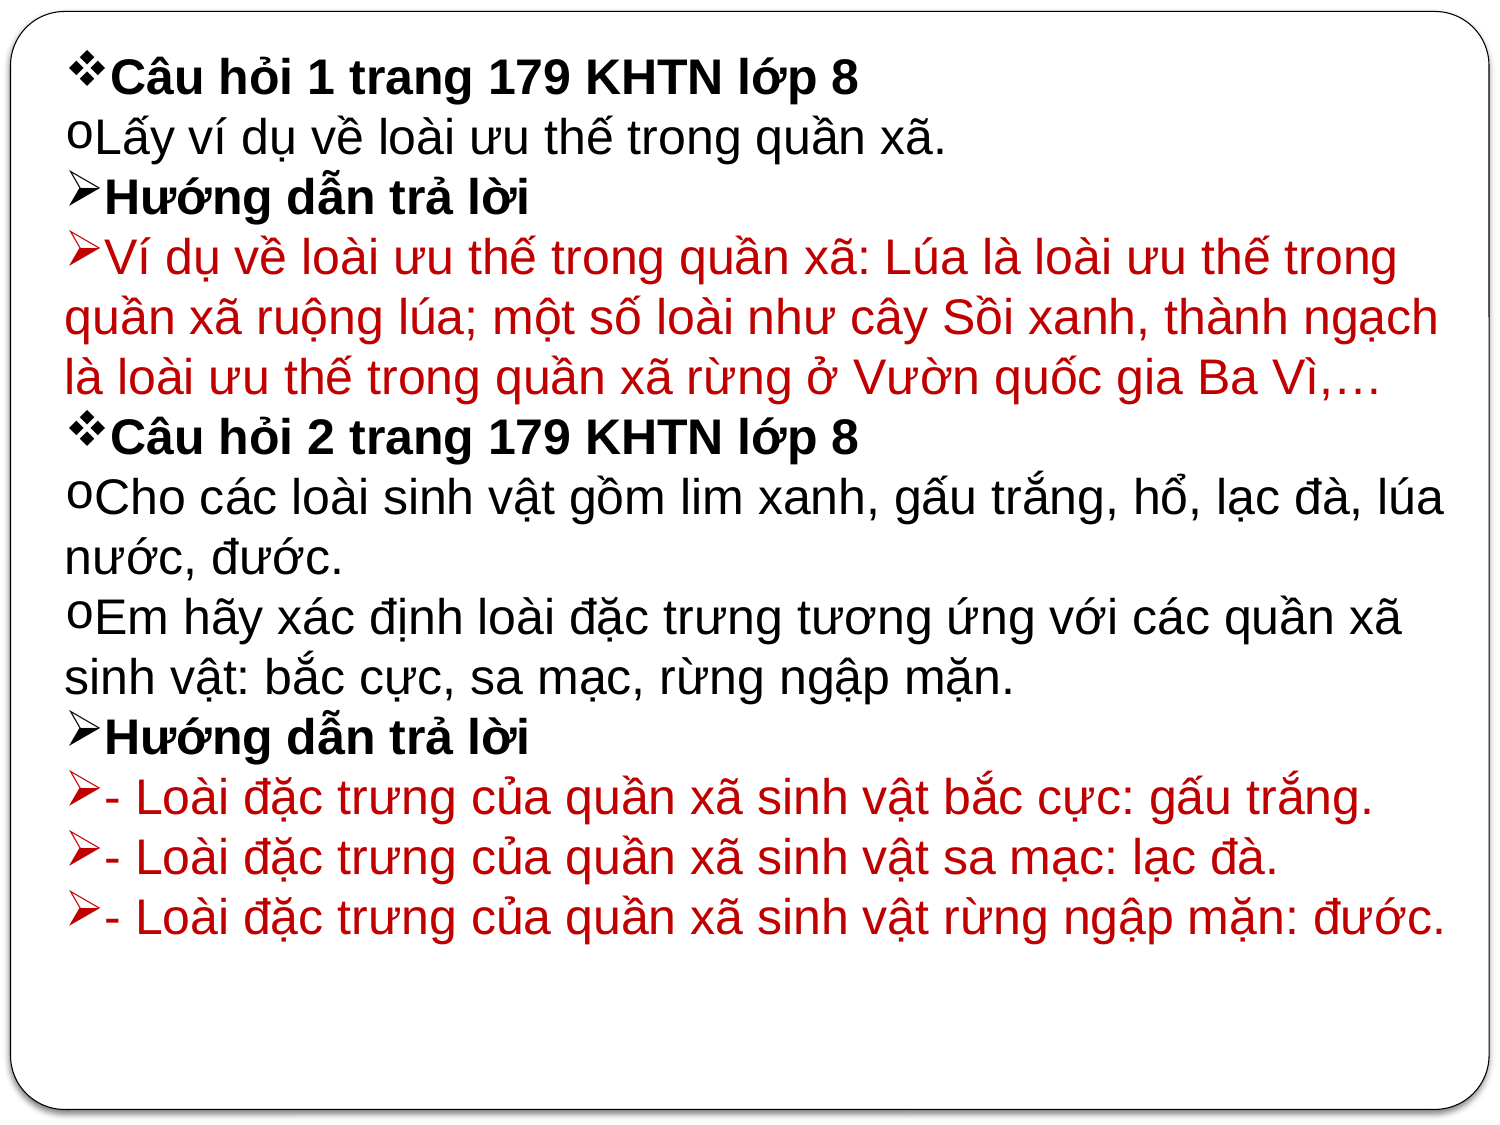

Câu hỏi 1 trang 179 KHTN lớp 8
Lấy ví dụ về loài ưu thế trong quần xã.
Hướng dẫn trả lời
Ví dụ về loài ưu thế trong quần xã: Lúa là loài ưu thế trong quần xã ruộng lúa; một số loài như cây Sồi xanh, thành ngạch là loài ưu thế trong quần xã rừng ở Vườn quốc gia Ba Vì,…
Câu hỏi 2 trang 179 KHTN lớp 8
Cho các loài sinh vật gồm lim xanh, gấu trắng, hổ, lạc đà, lúa nước, đước.
Em hãy xác định loài đặc trưng tương ứng với các quần xã sinh vật: bắc cực, sa mạc, rừng ngập mặn.
Hướng dẫn trả lời
- Loài đặc trưng của quần xã sinh vật bắc cực: gấu trắng.
- Loài đặc trưng của quần xã sinh vật sa mạc: lạc đà.
- Loài đặc trưng của quần xã sinh vật rừng ngập mặn: đước.